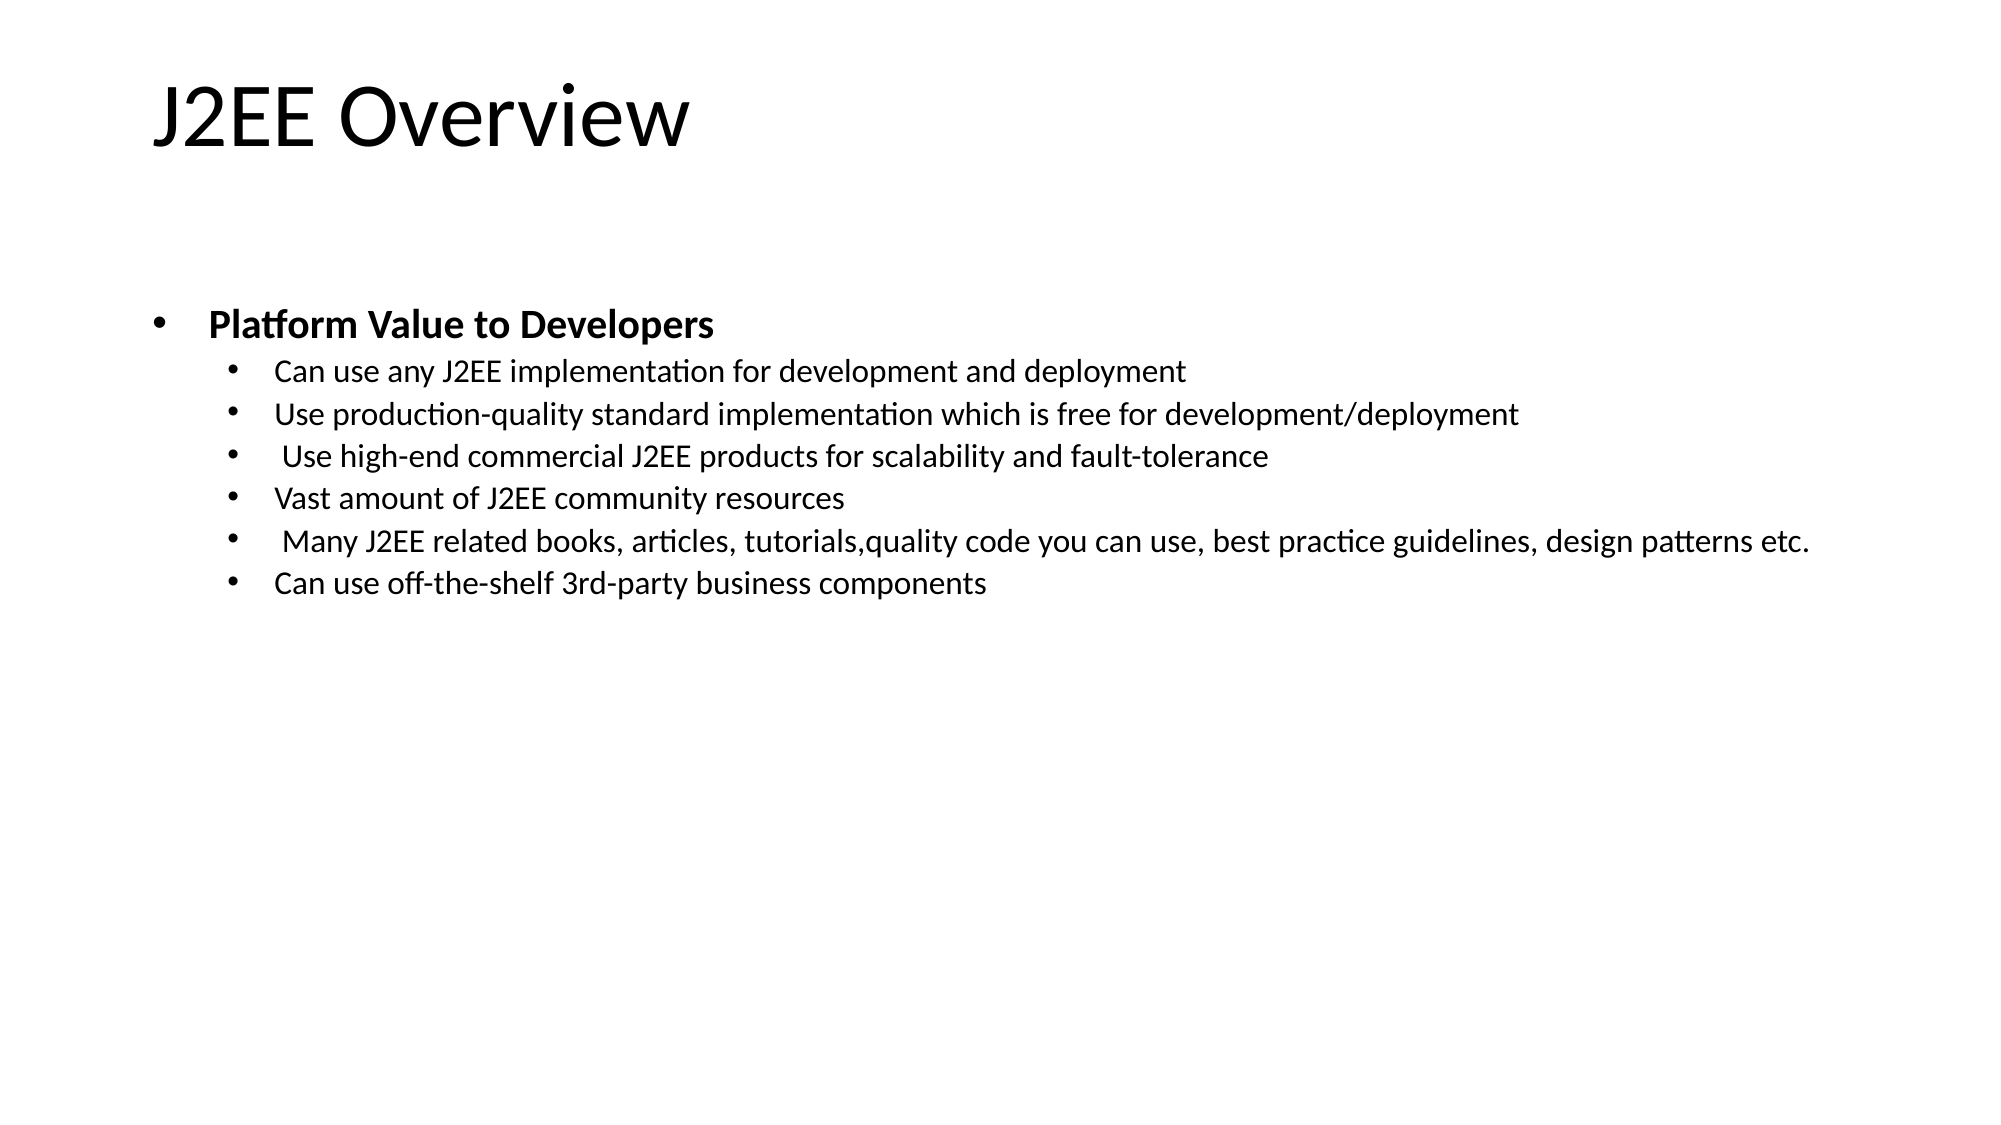

# J2EE Overview
Platform Value to Developers
Can use any J2EE implementation for development and deployment
Use production-quality standard implementation which is free for development/deployment
 Use high-end commercial J2EE products for scalability and fault-tolerance
Vast amount of J2EE community resources
 Many J2EE related books, articles, tutorials,quality code you can use, best practice guidelines, design patterns etc.
Can use off-the-shelf 3rd-party business components